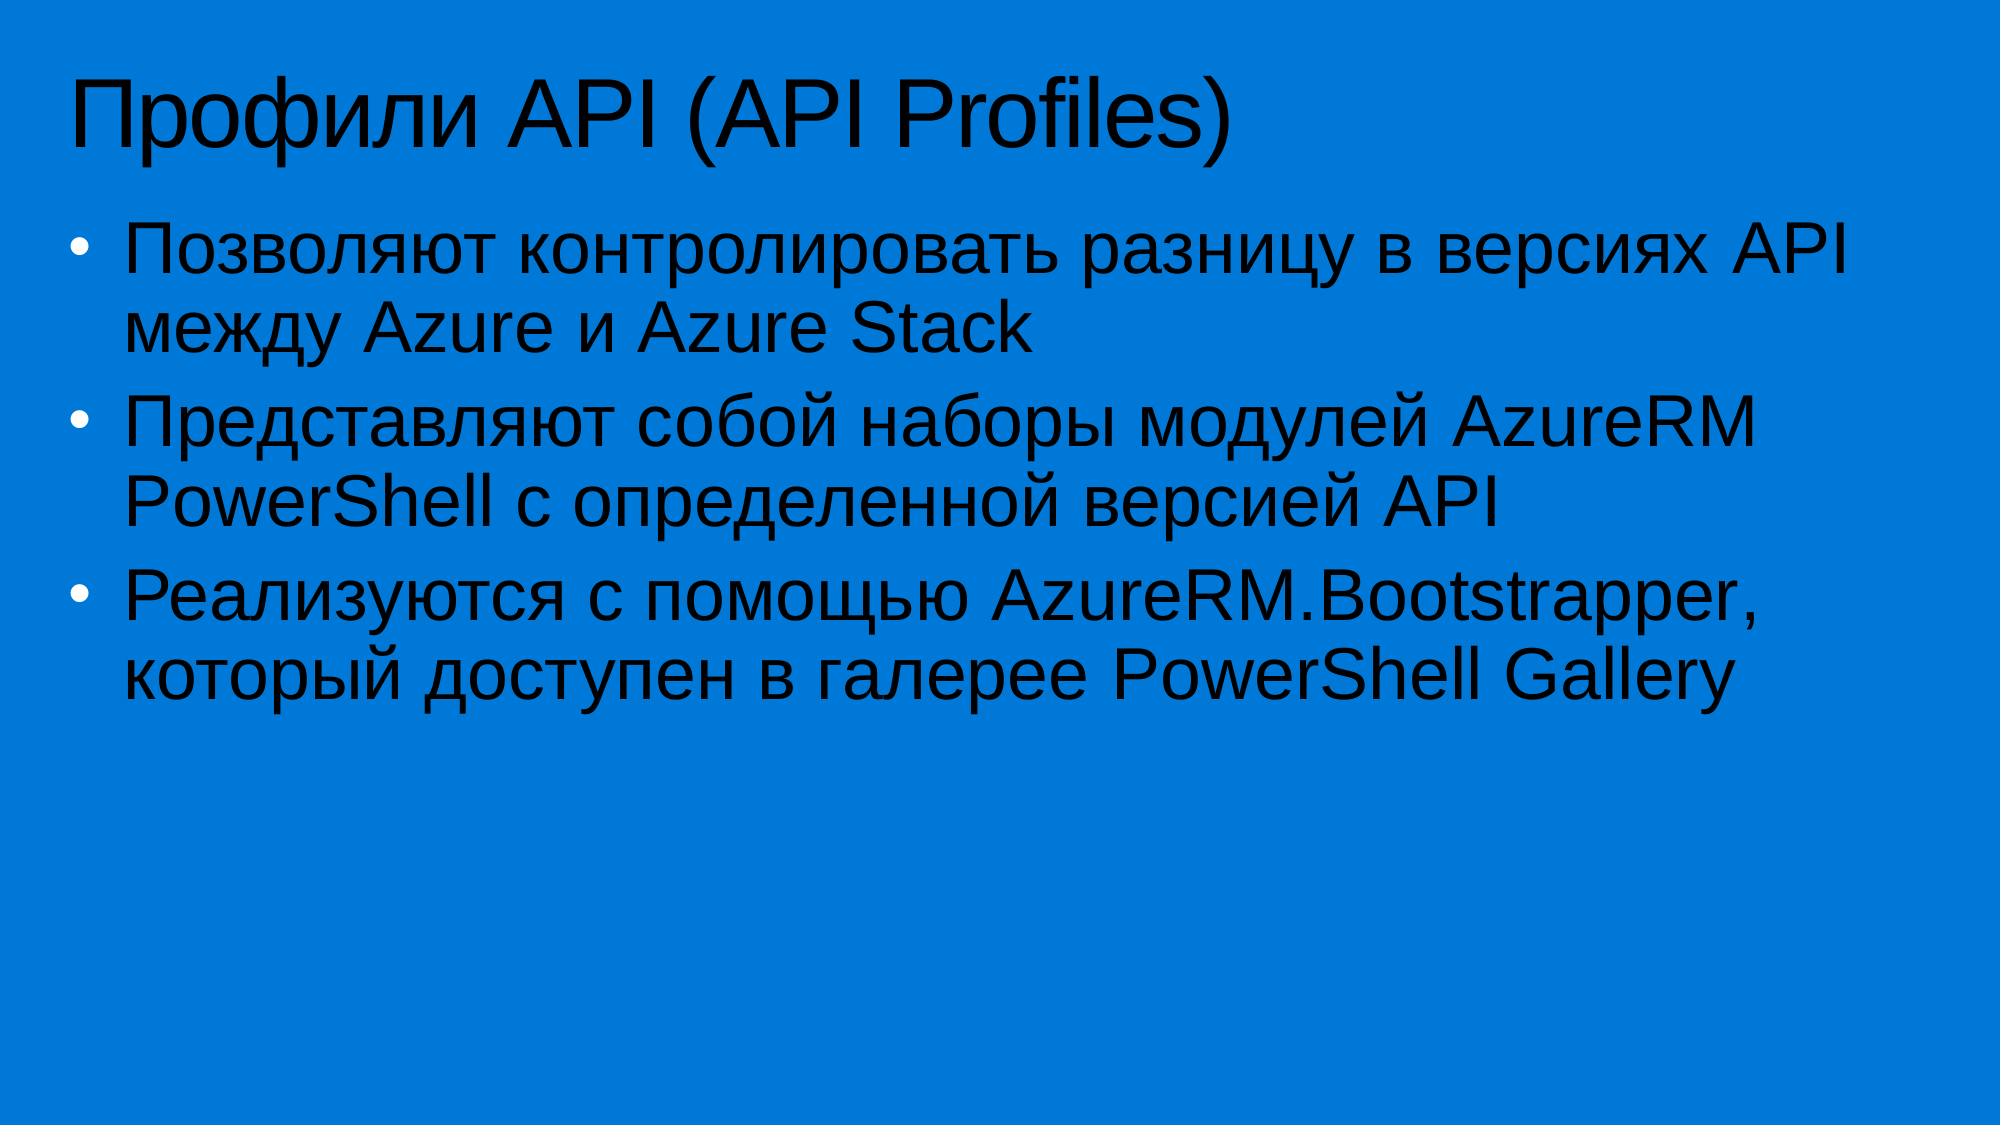

# Профили API (API Profiles)
Позволяют контролировать разницу в версиях API между Azure и Azure Stack
Представляют собой наборы модулей AzureRM PowerShell с определенной версией API
Реализуются с помощью AzureRM.Bootstrapper, который доступен в галерее PowerShell Gallery